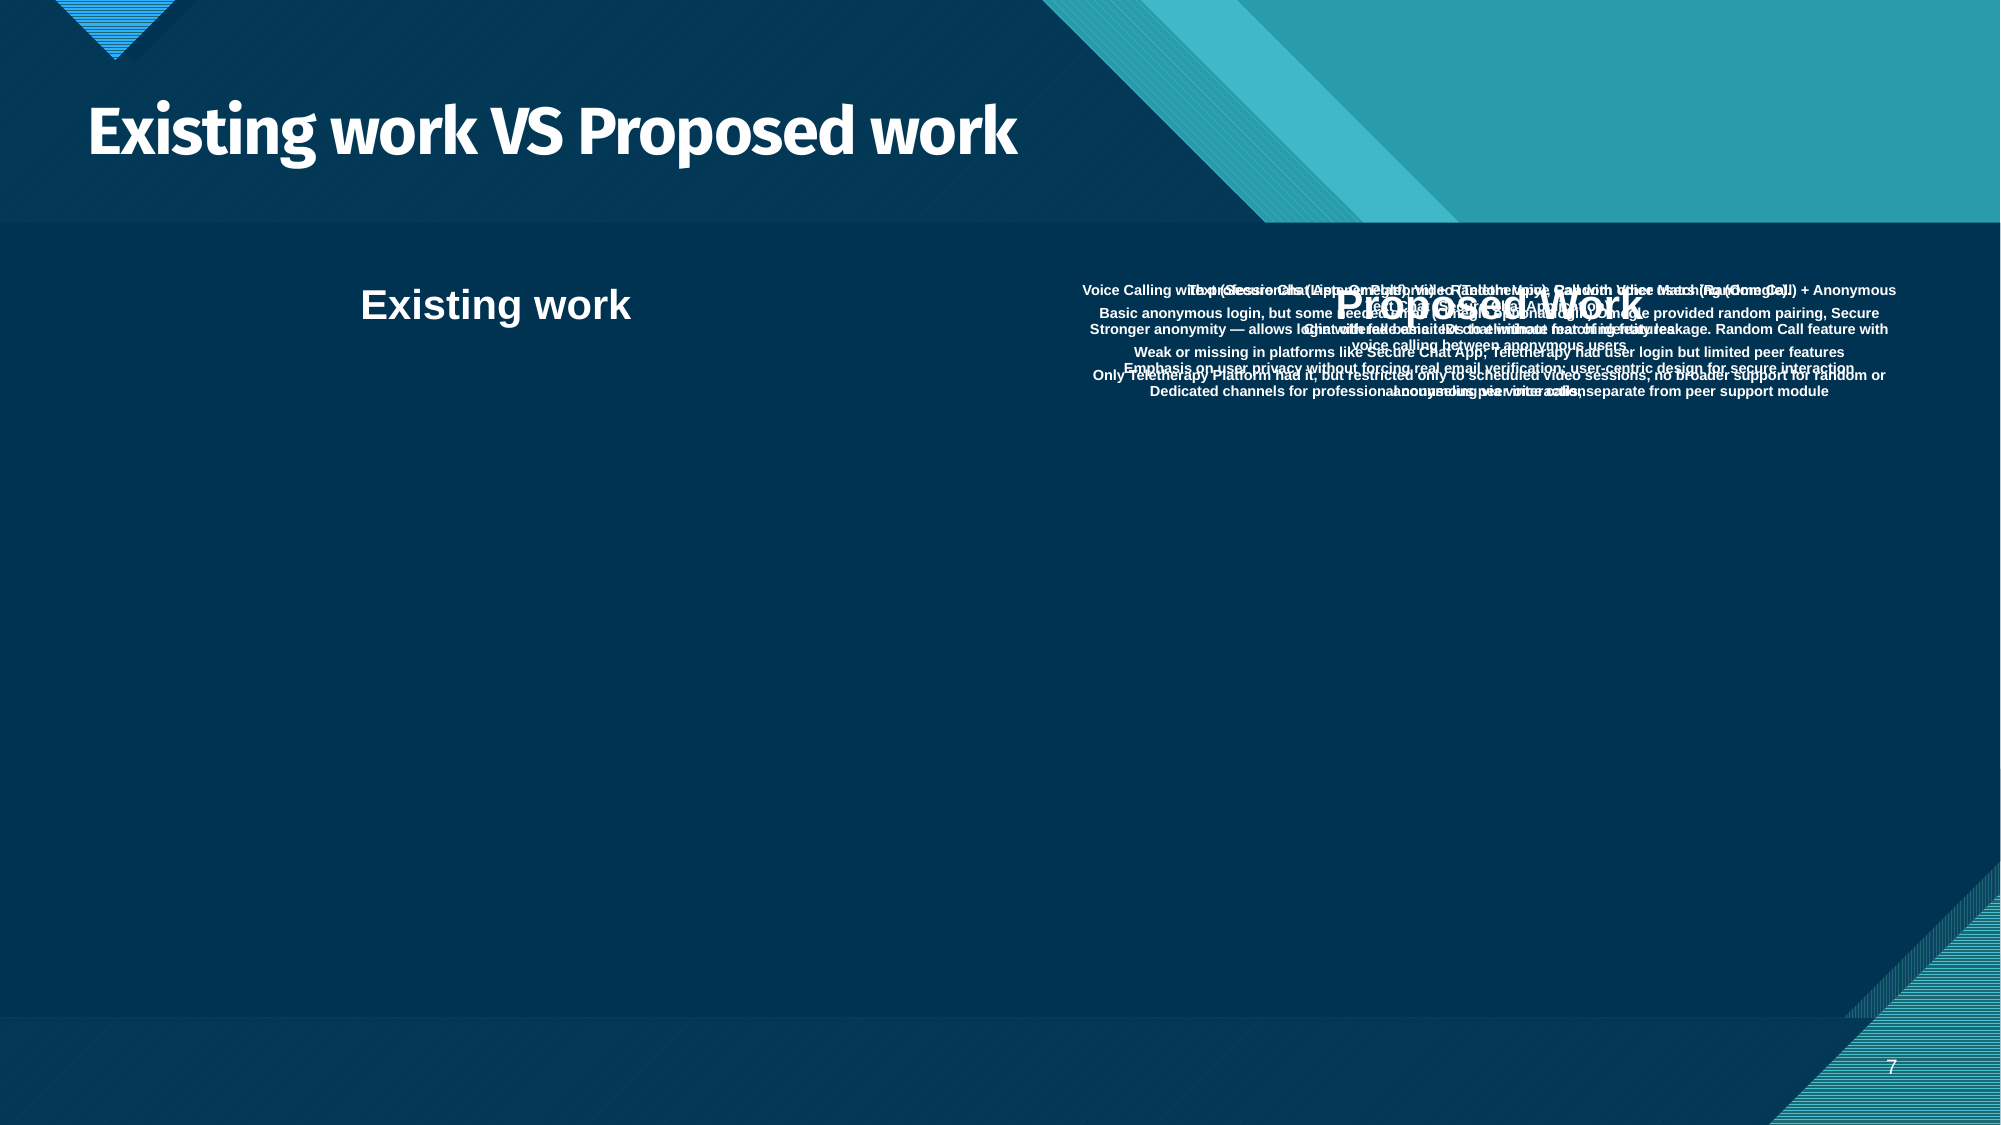

# Existing work VS Proposed work
Existing work
Proposed Work
Text (Secure Chat App, Omegle), Video (Teletherapy), Random Voice Matching (Omegle).
Basic anonymous login, but some needed email (Omegle optional login) Omegle provided random pairing, Secure Chat offered basic text chat without matching features
Weak or missing in platforms like Secure Chat App; Teletherapy had user login but limited peer features
Only Teletherapy Platform had it, but restricted only to scheduled video sessions, no broader support for random or anonymous peer interaction

Voice Calling with professionals (Listener Platform) + Random Voice Call with other users (Random Call) + Anonymous Text Chat (Secure Chat Application).
Stronger anonymity — allows login with fake email IDs to eliminate fear of identity leakage. Random Call feature with voice calling between anonymous users
Emphasis on user privacy without forcing real email verification; user-centric design for secure interaction
Dedicated channels for professional counseling via voice calls, separate from peer support module
7